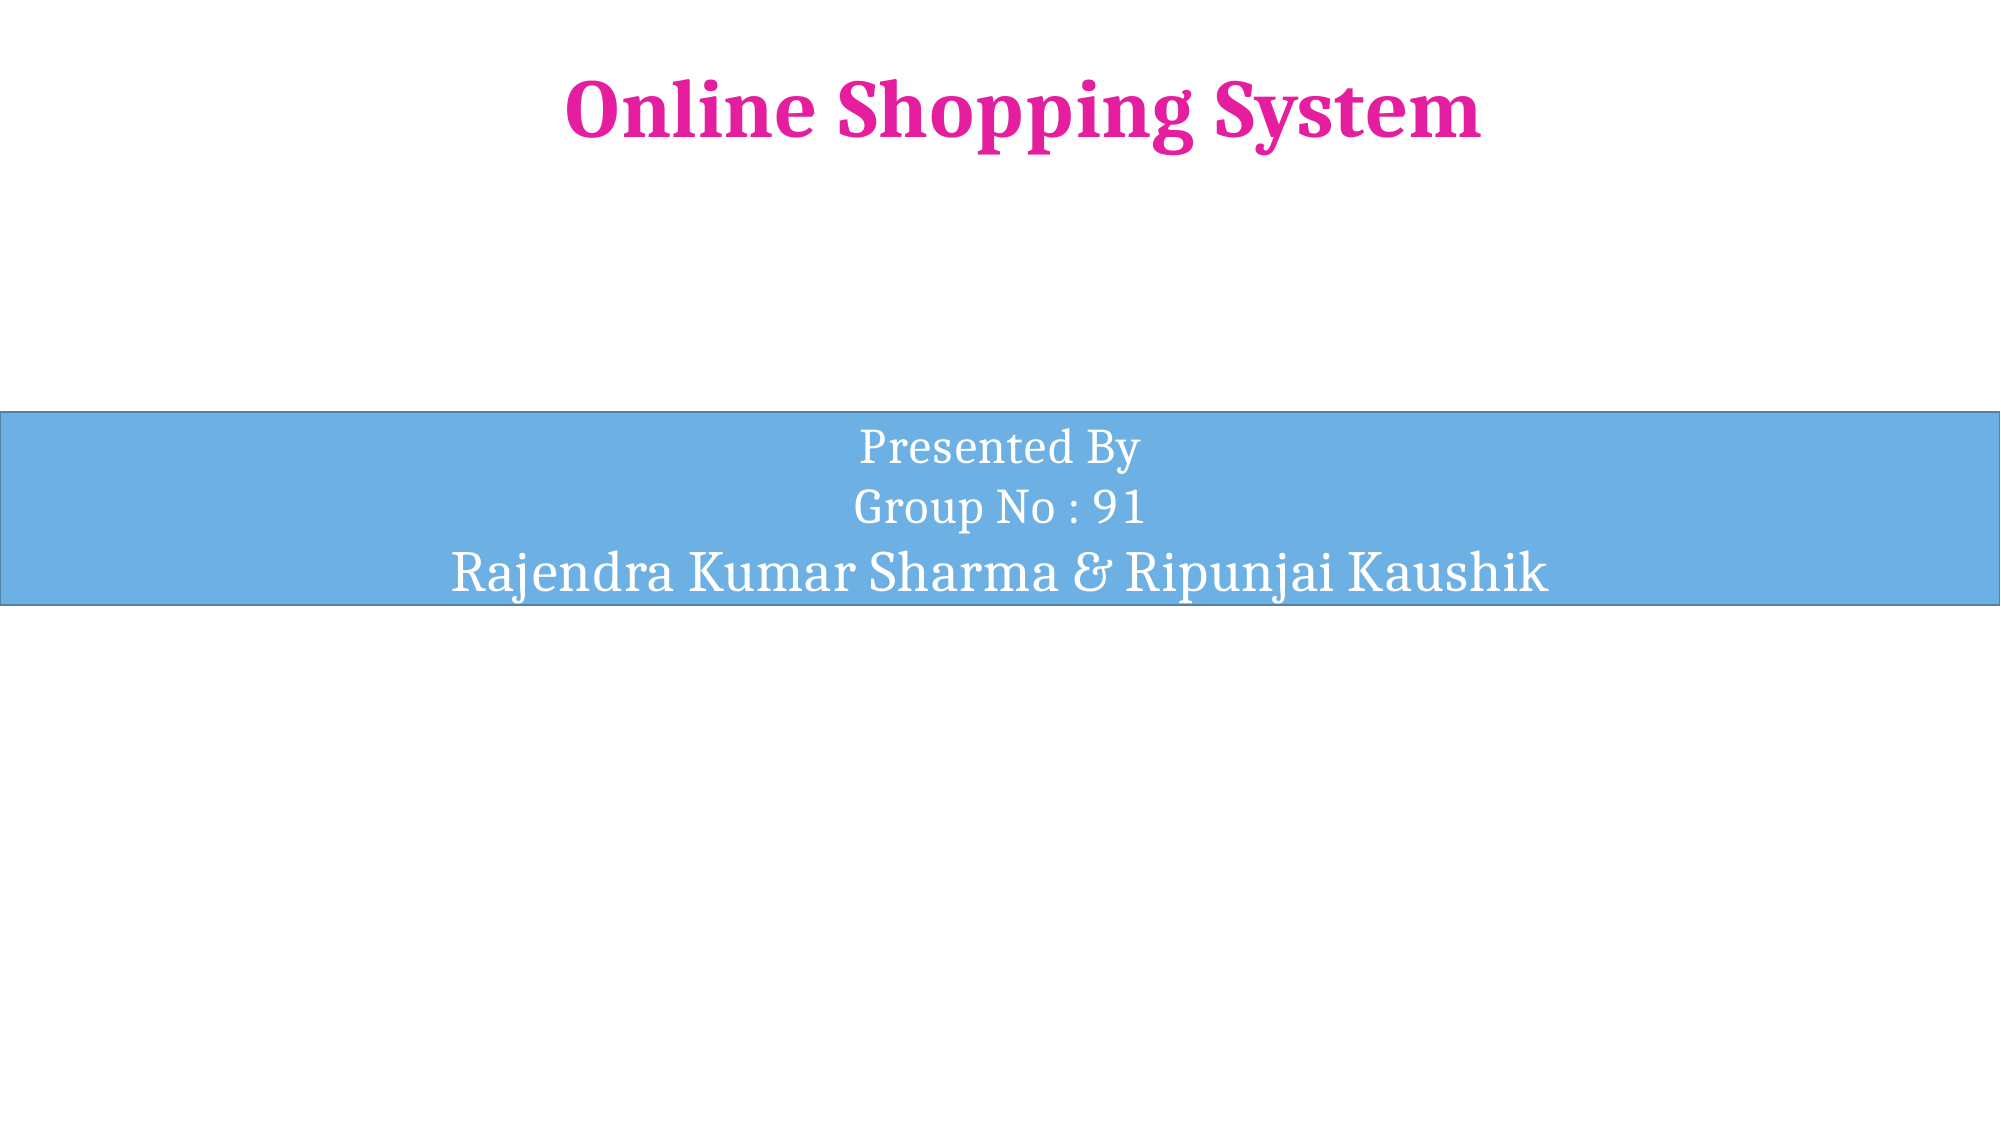

Online Shopping System
Presented By
Group No : 91
Rajendra Kumar Sharma & Ripunjai Kaushik